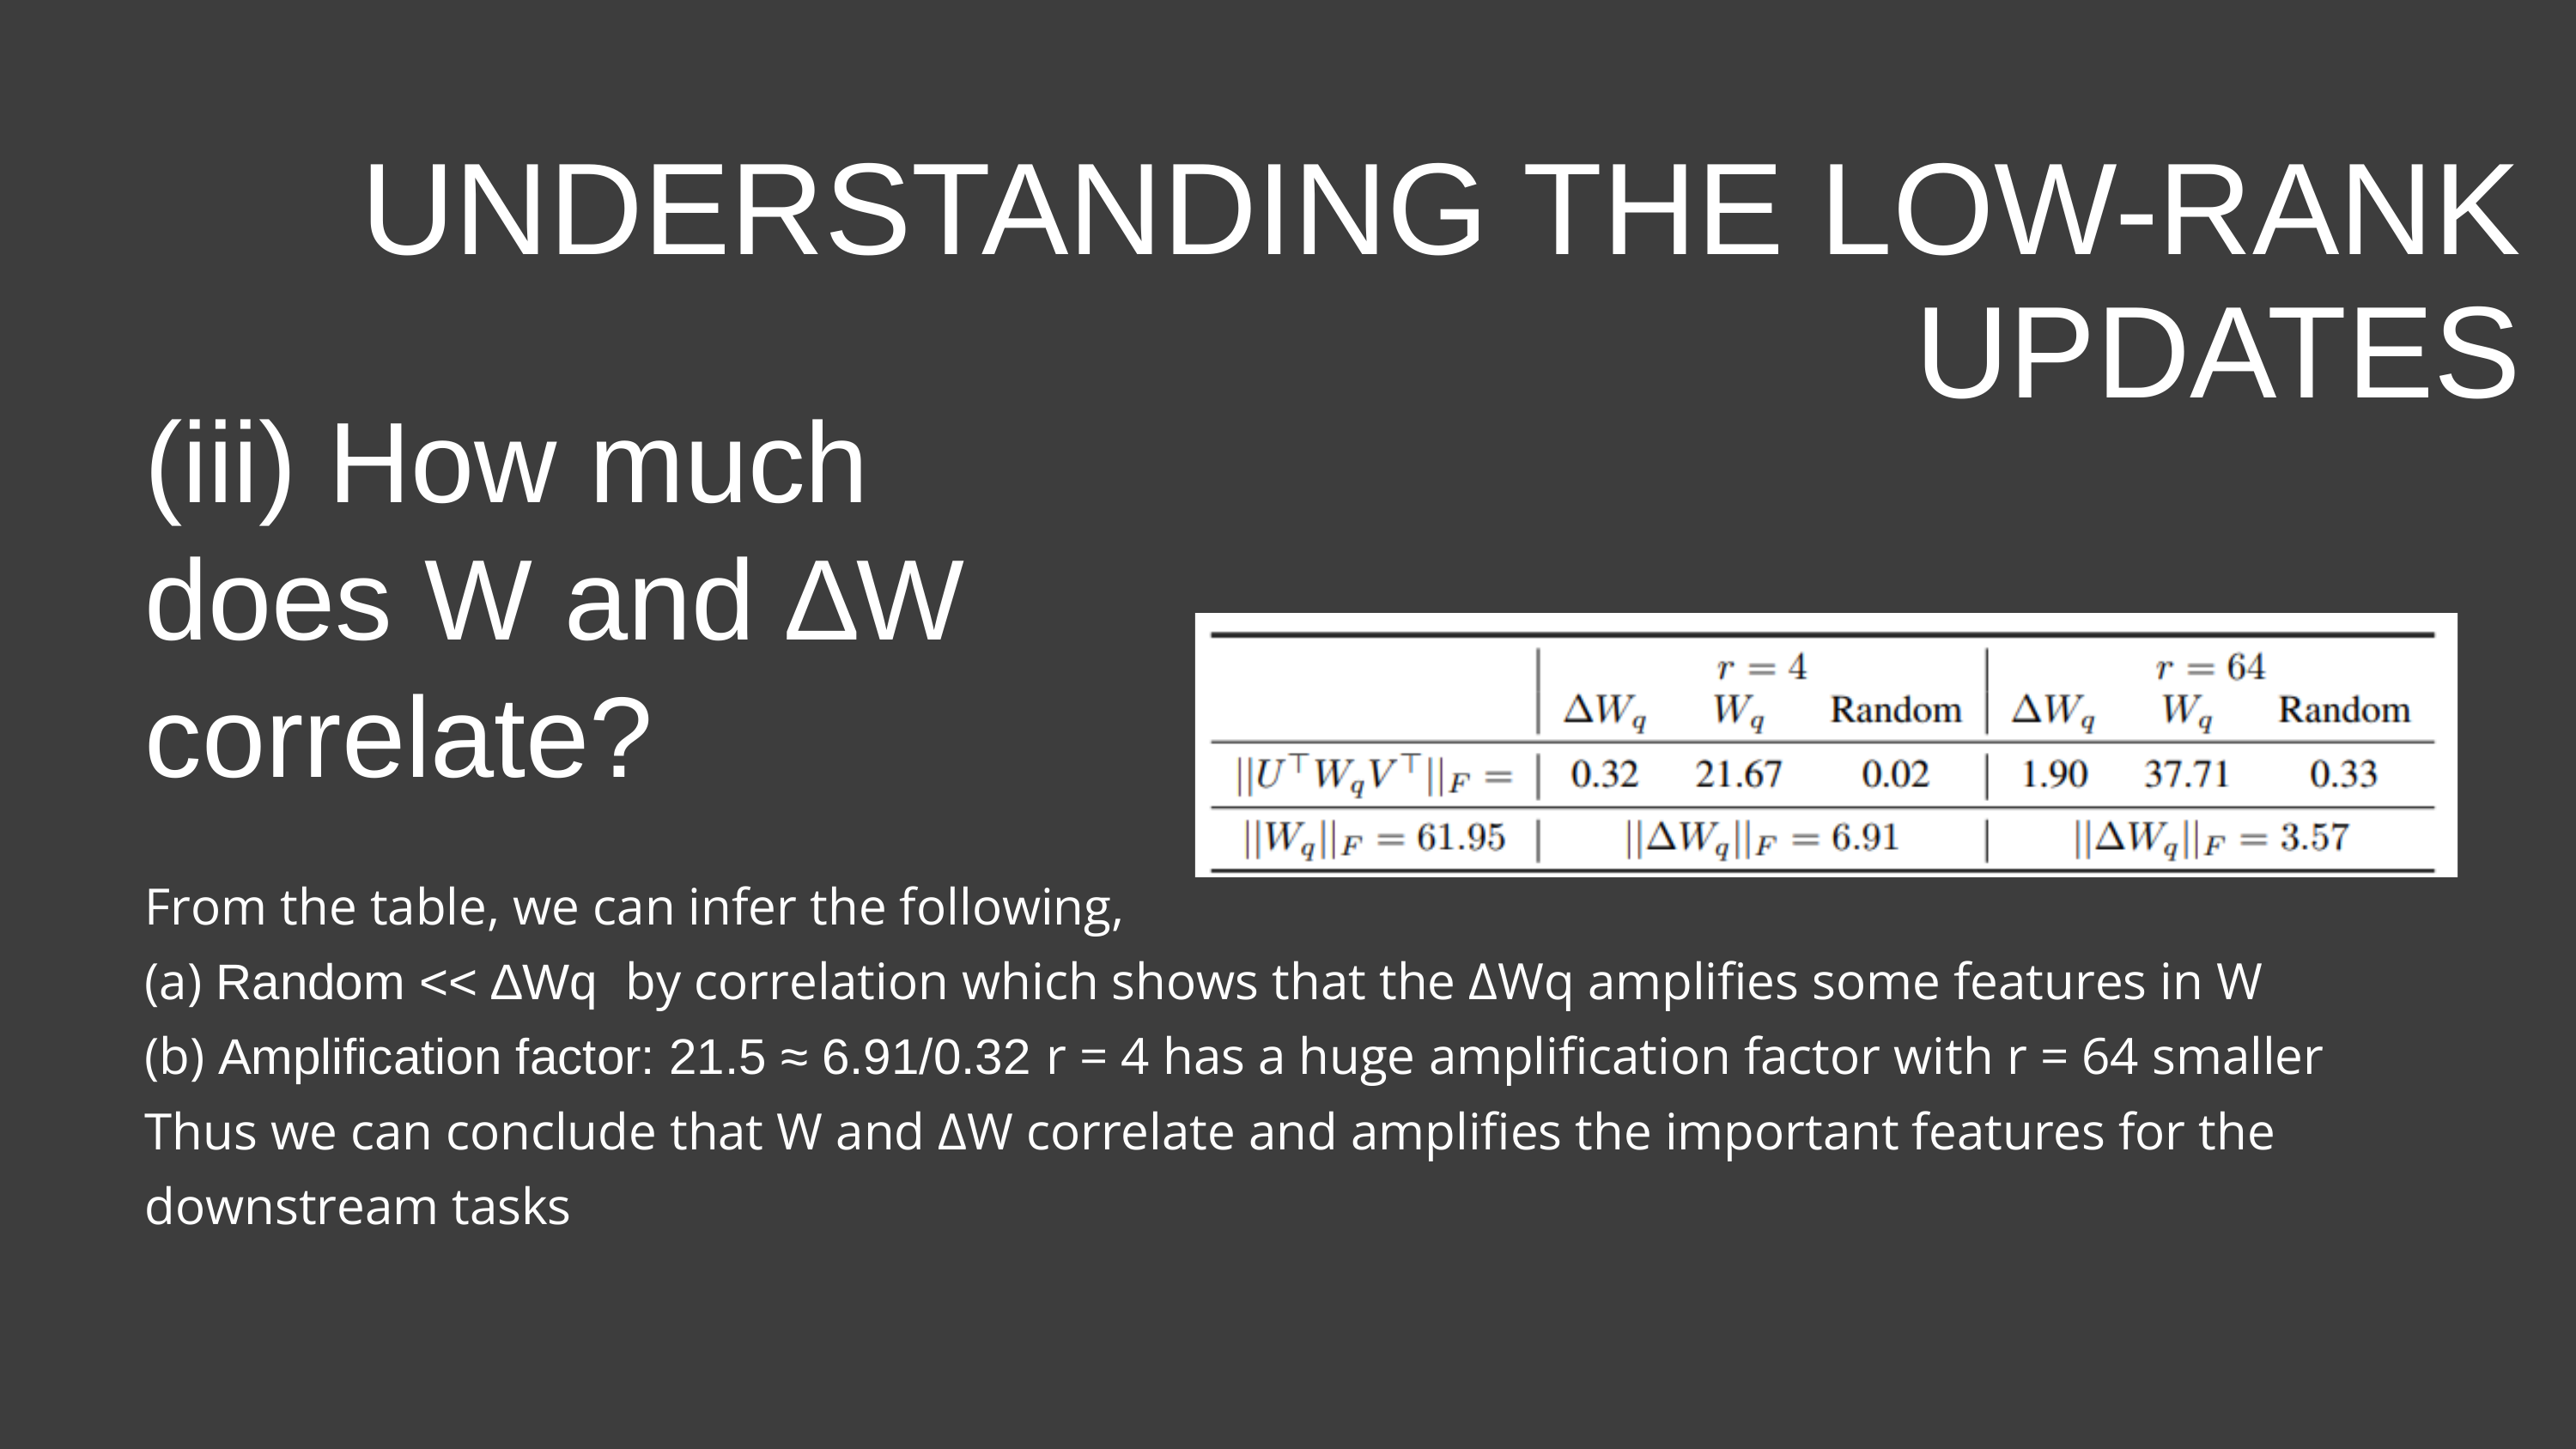

UNDERSTANDING THE LOW-RANK UPDATES
(iii) How much does W and ∆W correlate?

From the table, we can infer the following,
(a) Random << ∆Wq  by correlation which shows that the ∆Wq amplifies some features in W
(b) Amplification factor: 21.5 ≈ 6.91/0.32 r = 4 has a huge amplification factor with r = 64 smaller
Thus we can conclude that W and ∆W correlate and amplifies the important features for the downstream tasks